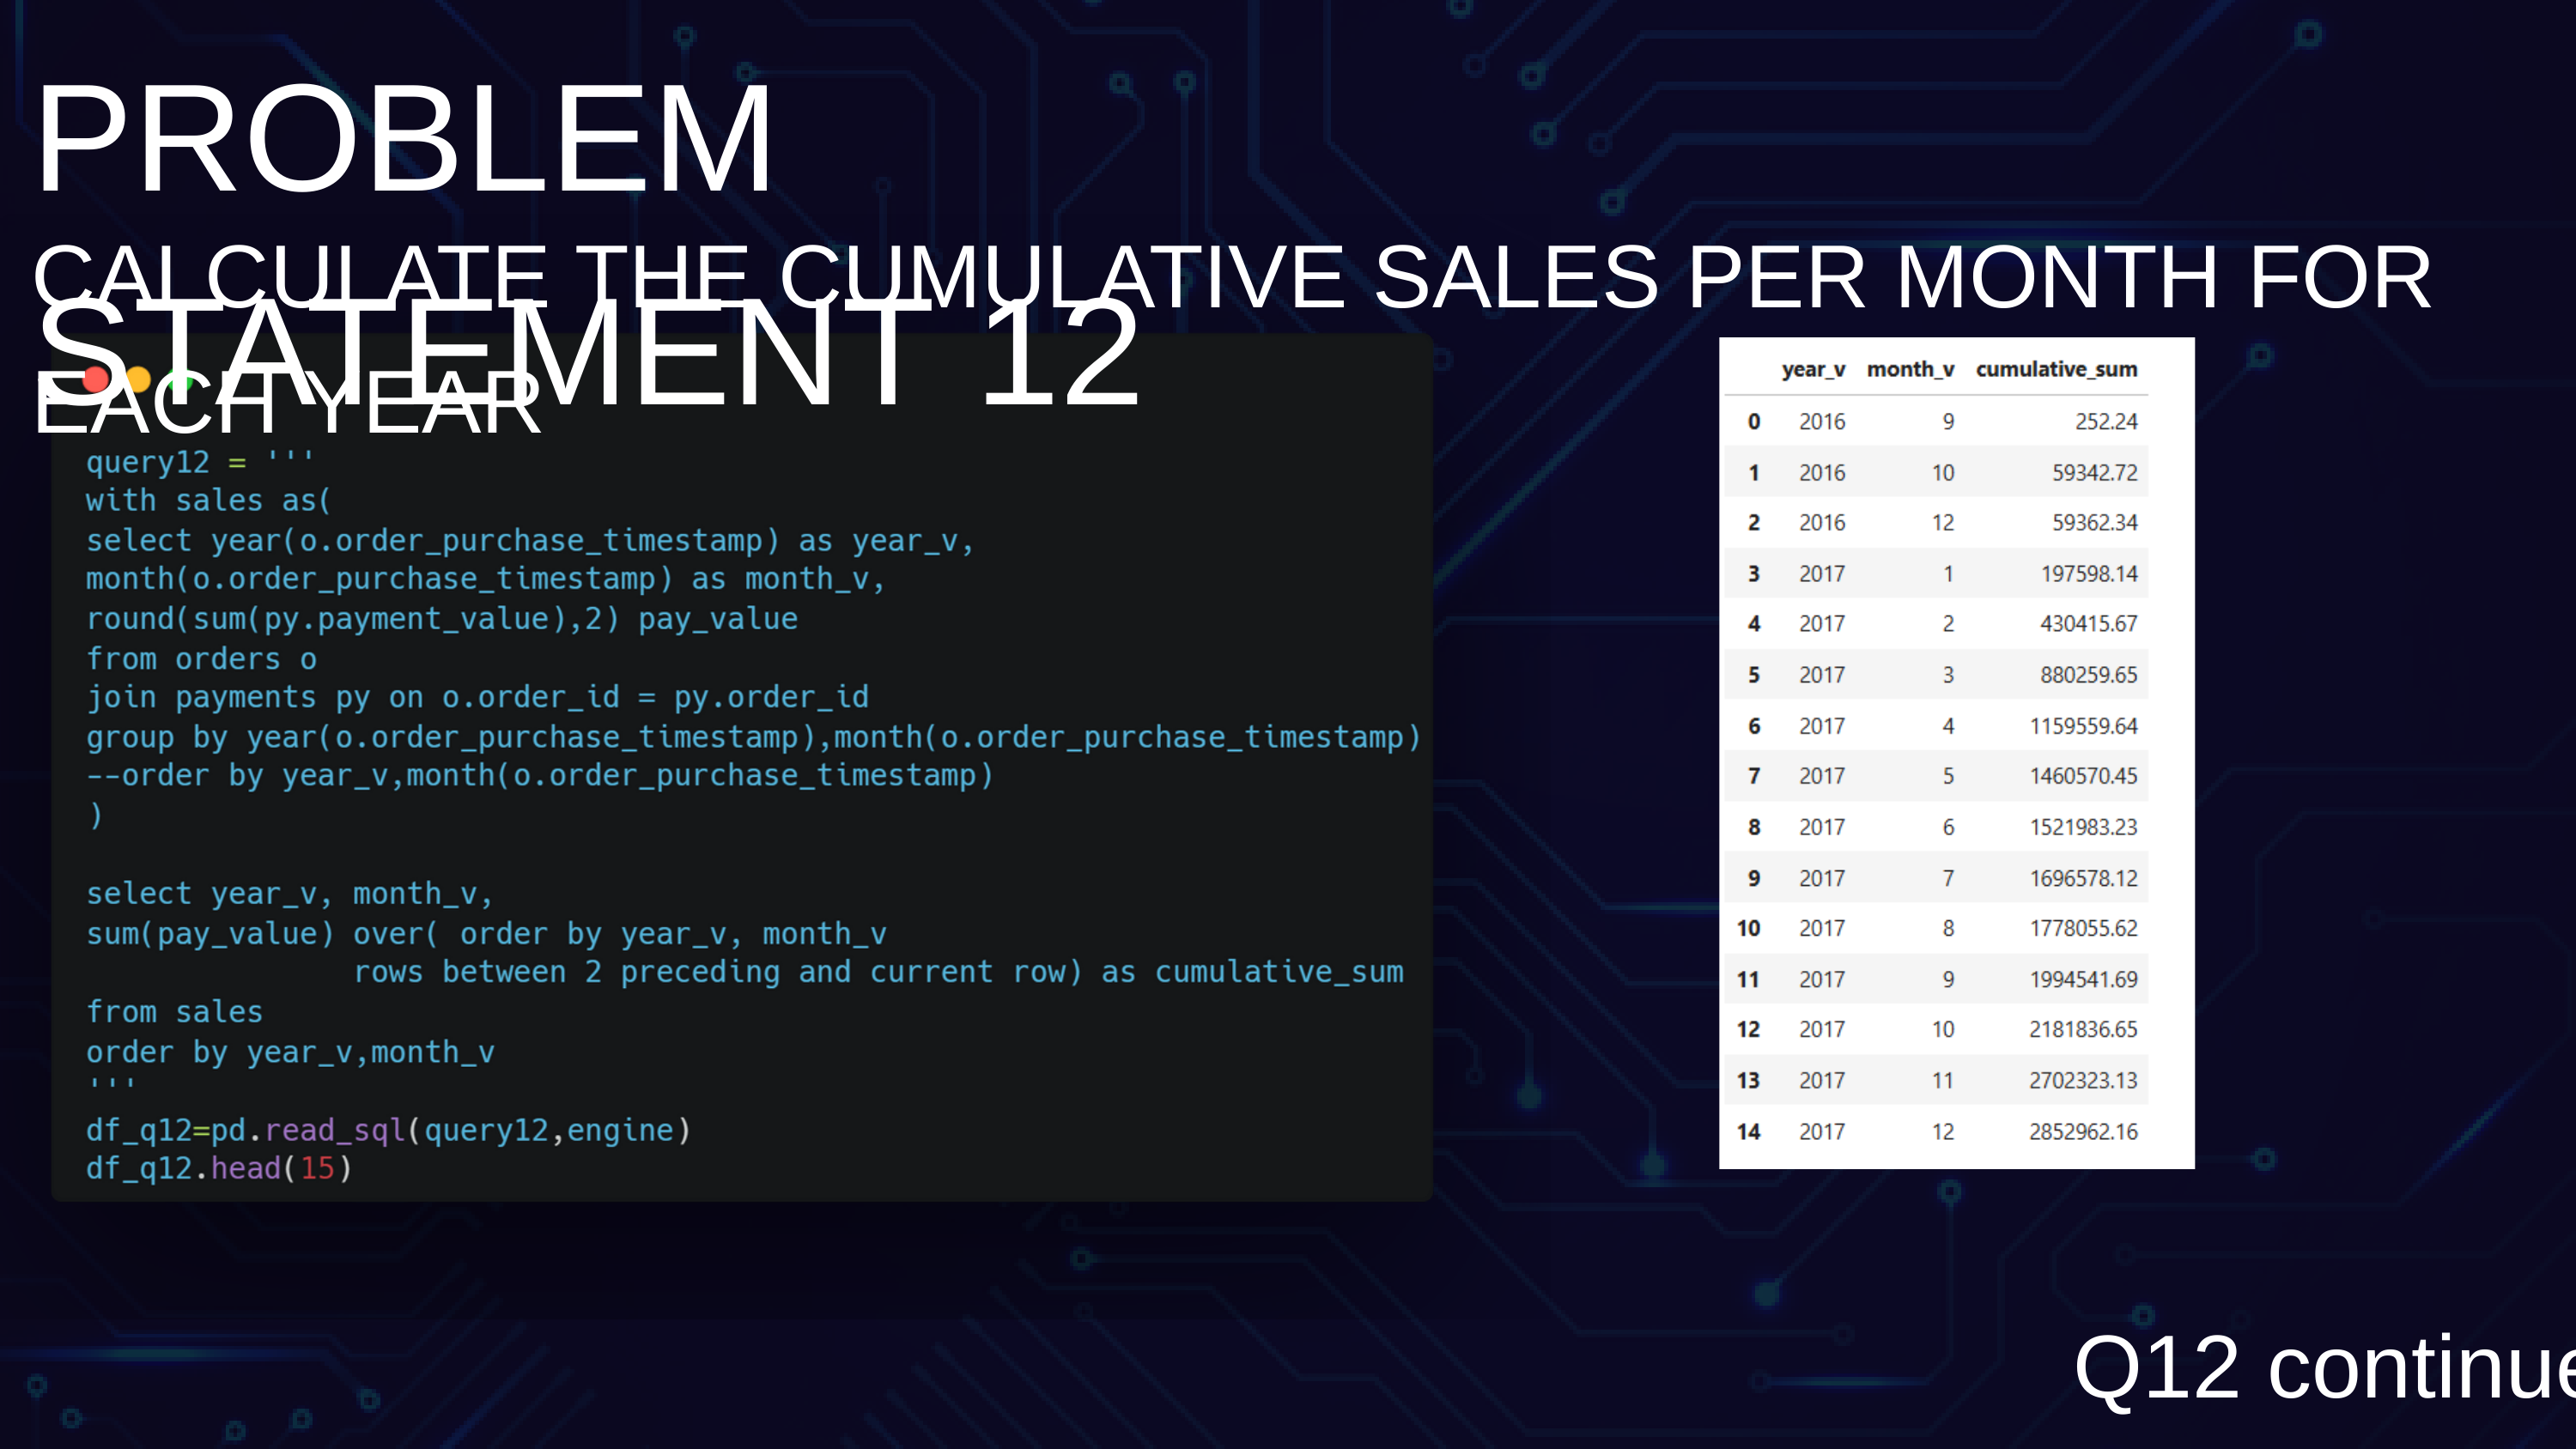

PROBLEM STATEMENT 12
CALCULATE THE CUMULATIVE SALES PER MONTH FOR EACH YEAR

Q12 continued >>>